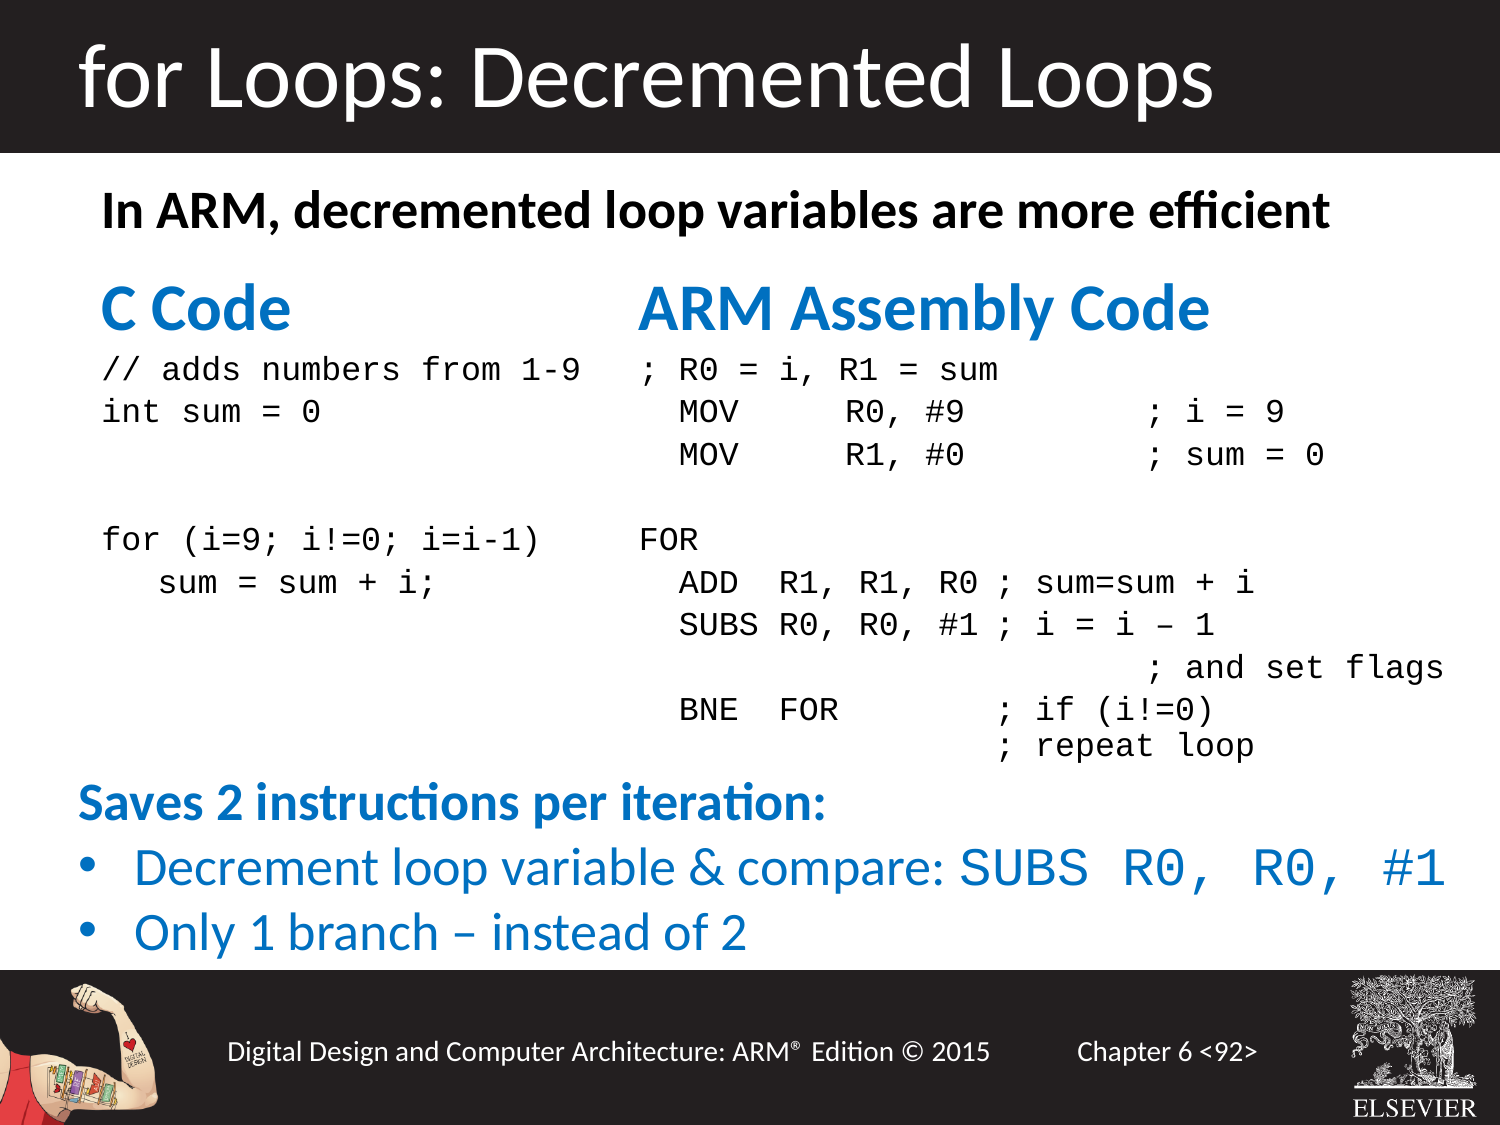

for Loops: Decremented Loops
In ARM, decremented loop variables are more efficient

C Code
// adds numbers from 1-9
int sum = 0

for (i=9; i!=0; i=i-1)
	sum = sum + i;
ARM Assembly Code
; R0 = i, R1 = sum
  MOV	R0, #9		; i = 9
  MOV	R1, #0		; sum = 0

FOR
  ADD  R1, R1, R0	; sum=sum + i
  SUBS R0, R0, #1	; i = i – 1
				; and set flags
  BNE  FOR		; if (i!=0) 				; repeat loop

Saves 2 instructions per iteration:
Decrement loop variable & compare: SUBS R0, R0, #1
Only 1 branch – instead of 2